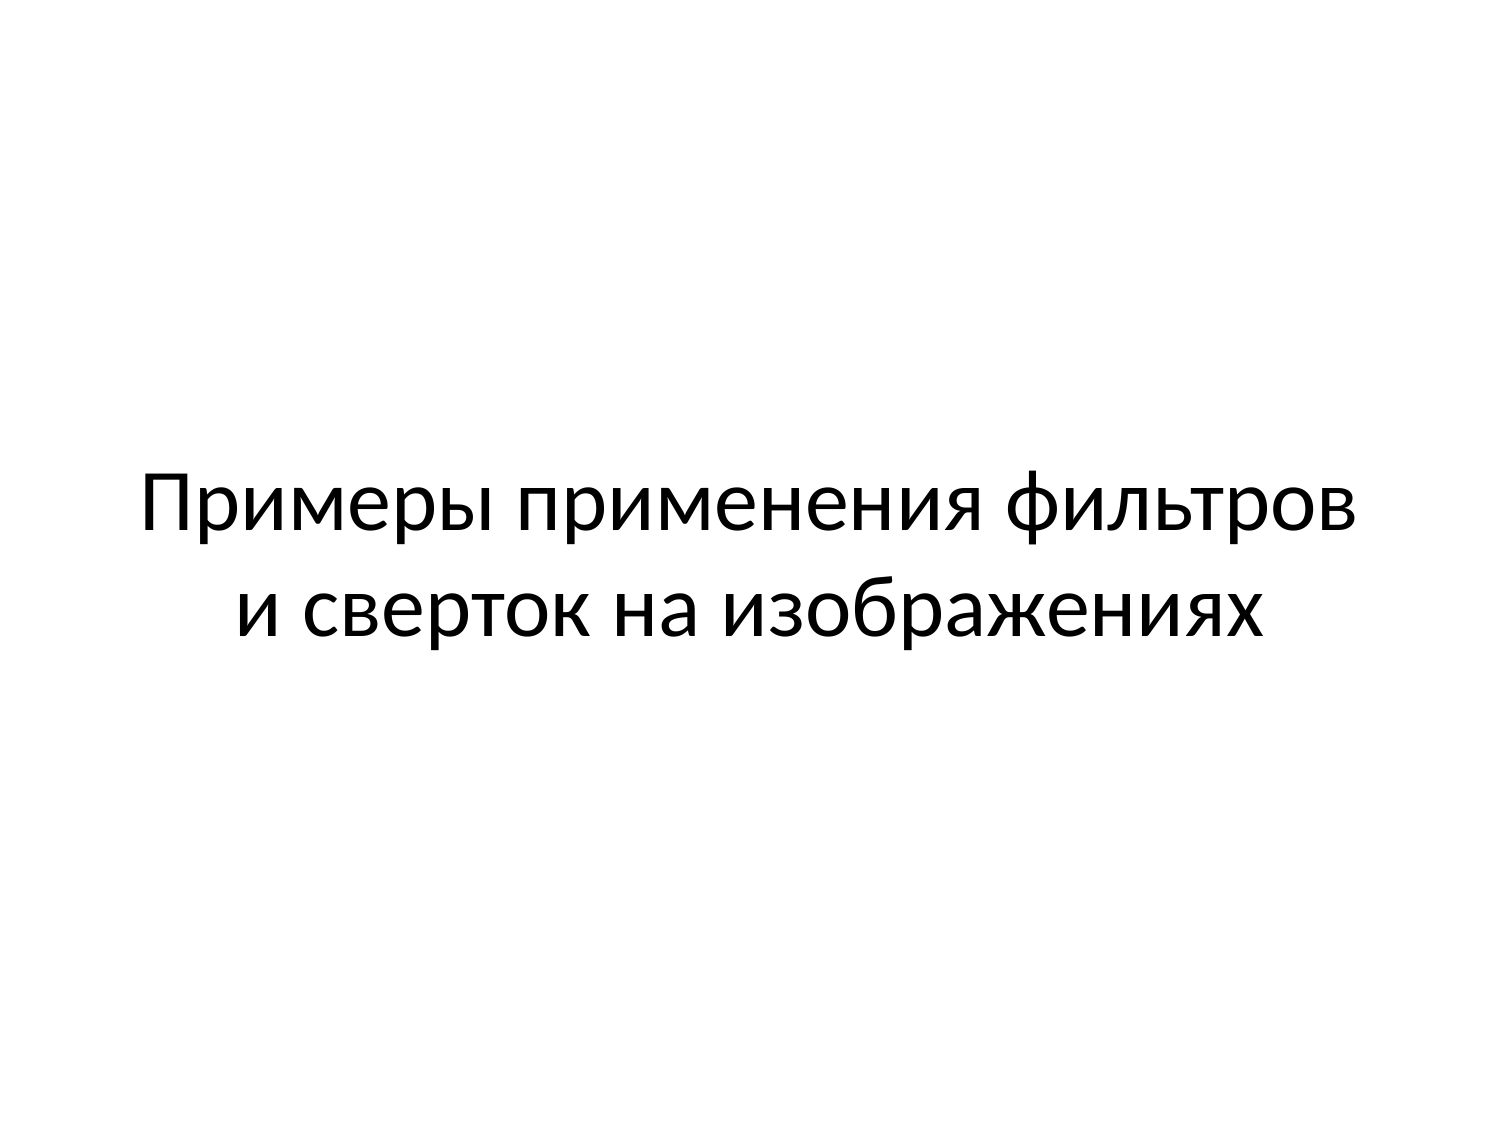

# Примеры применения фильтров и сверток на изображениях